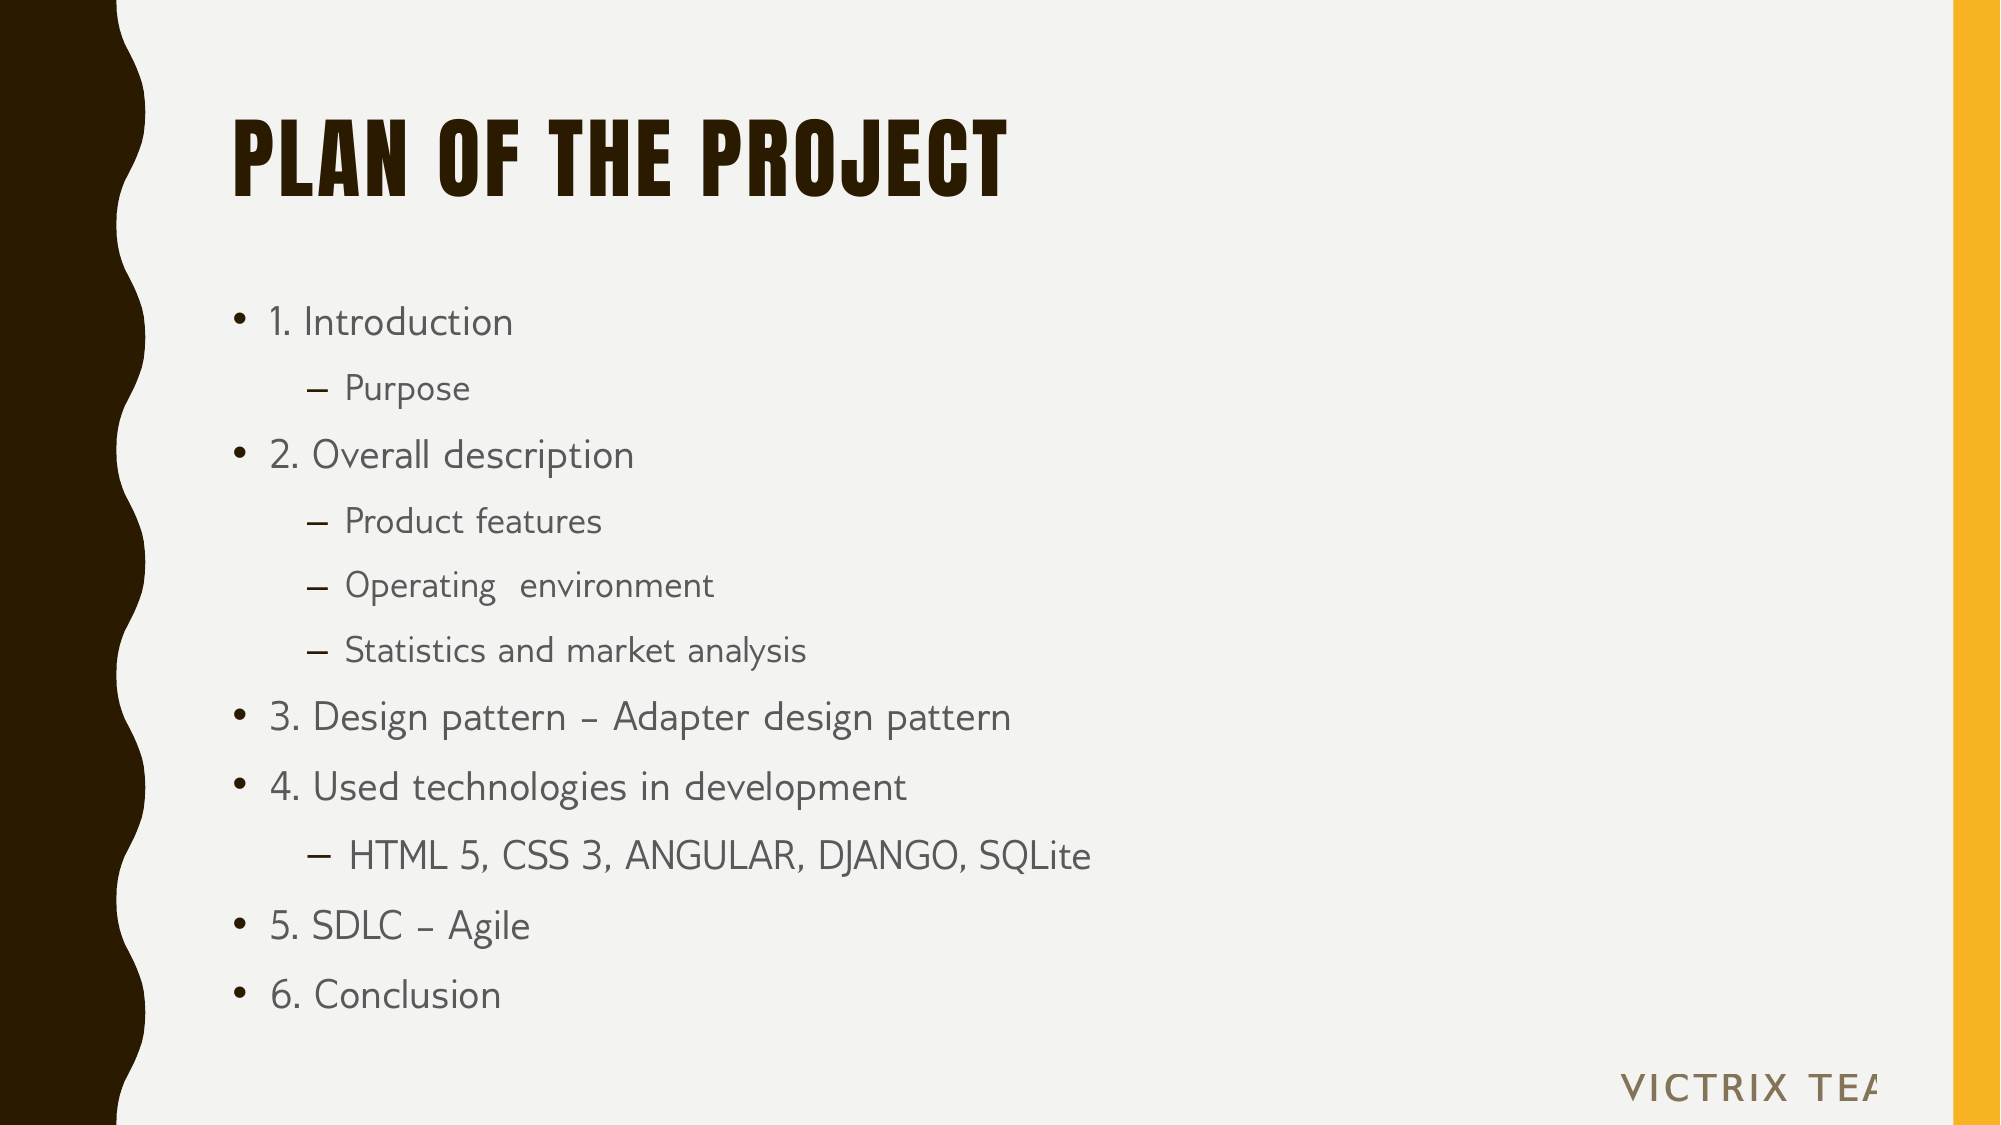

# Plan of the project
1. Introduction
Purpose
2. Overall description
Product features
Operating  environment
Statistics and market analysis
3. Design pattern – Adapter design pattern
4. Used technologies in development
HTML 5, CSS 3, ANGULAR, DJANGO, SQLite
5. SDLC – Agile
6. Conclusion
victrix team